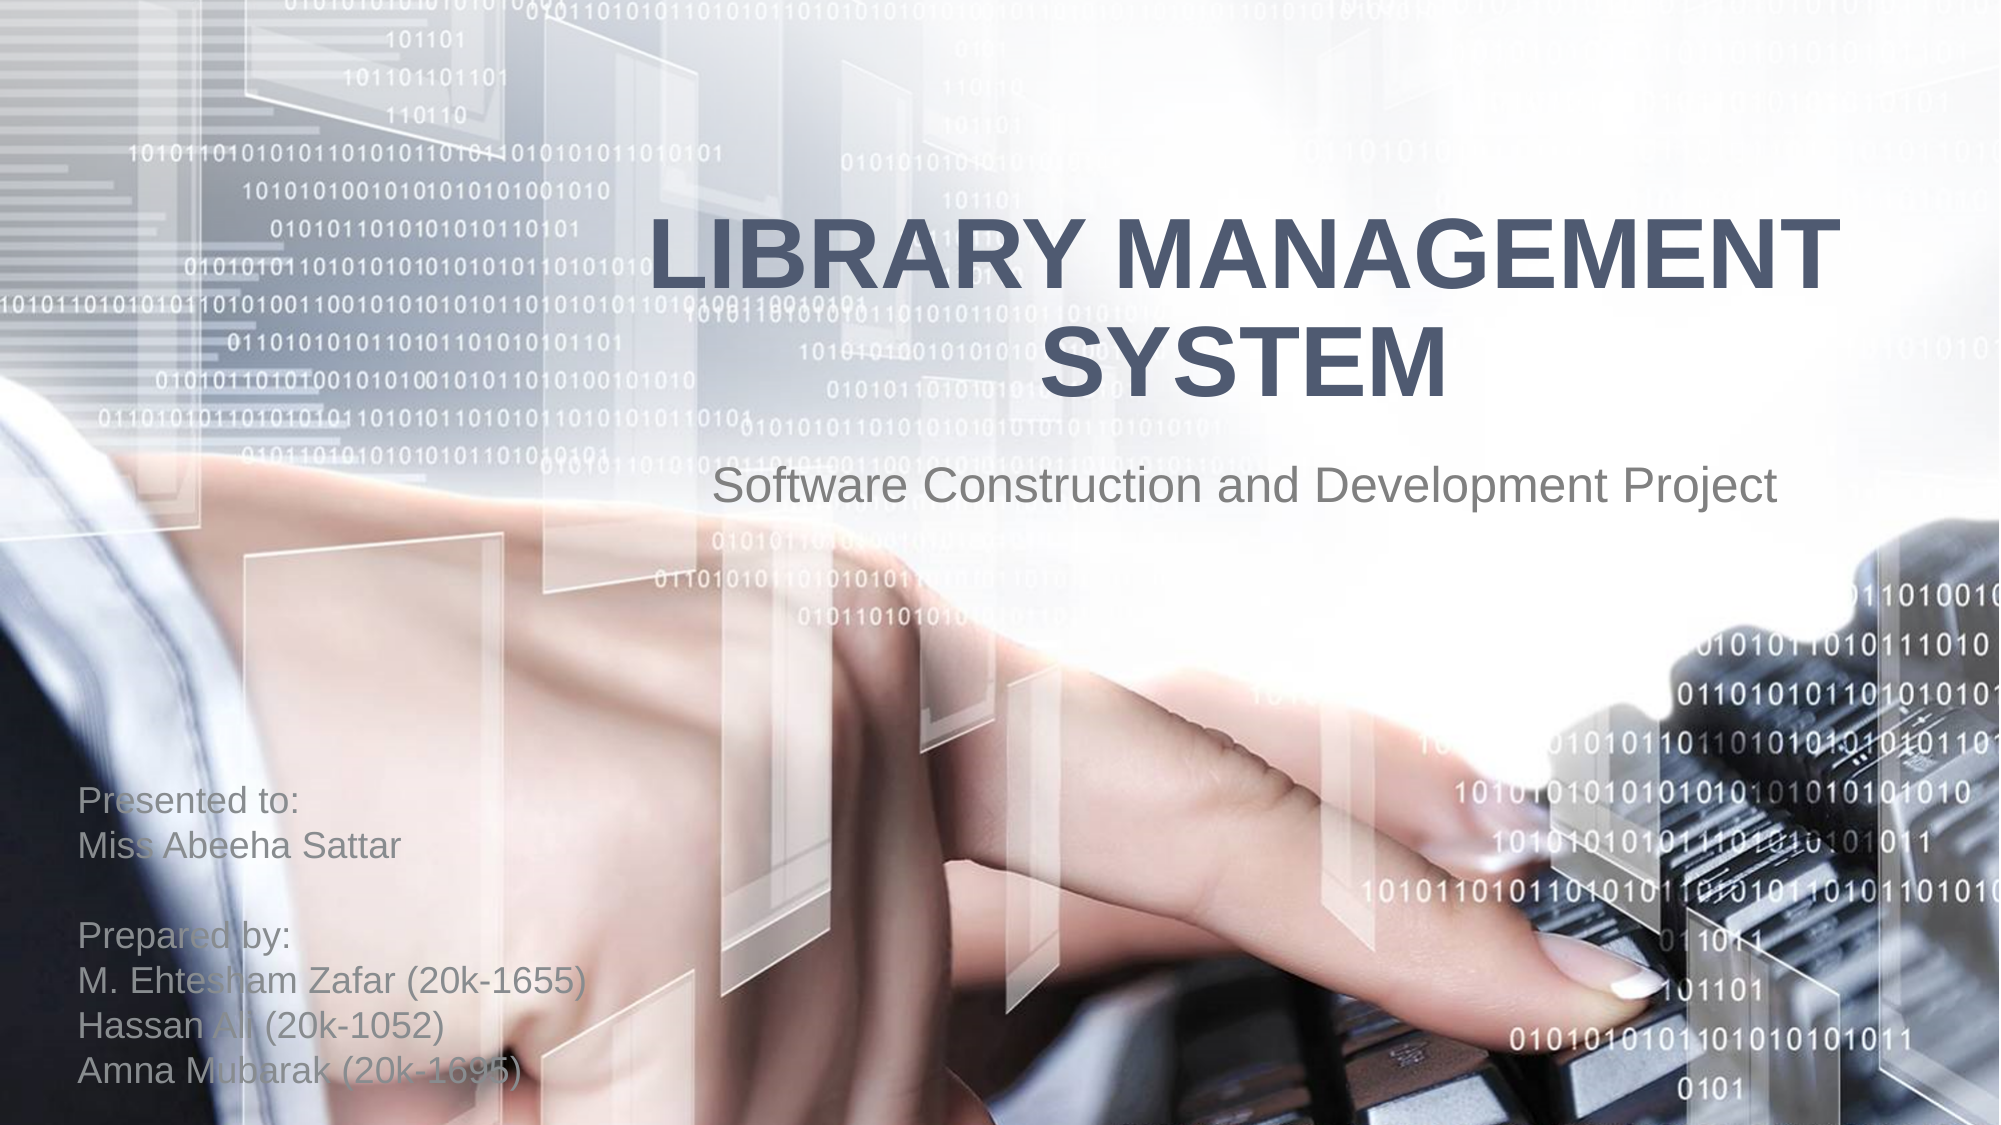

# LIBRARY MANAGEMENT SYSTEM
Software Construction and Development Project
Presented to:
Miss Abeeha Sattar

Prepared by:
M. Ehtesham Zafar (20k-1655)
Hassan Ali (20k-1052)
Amna Mubarak (20k-1695)